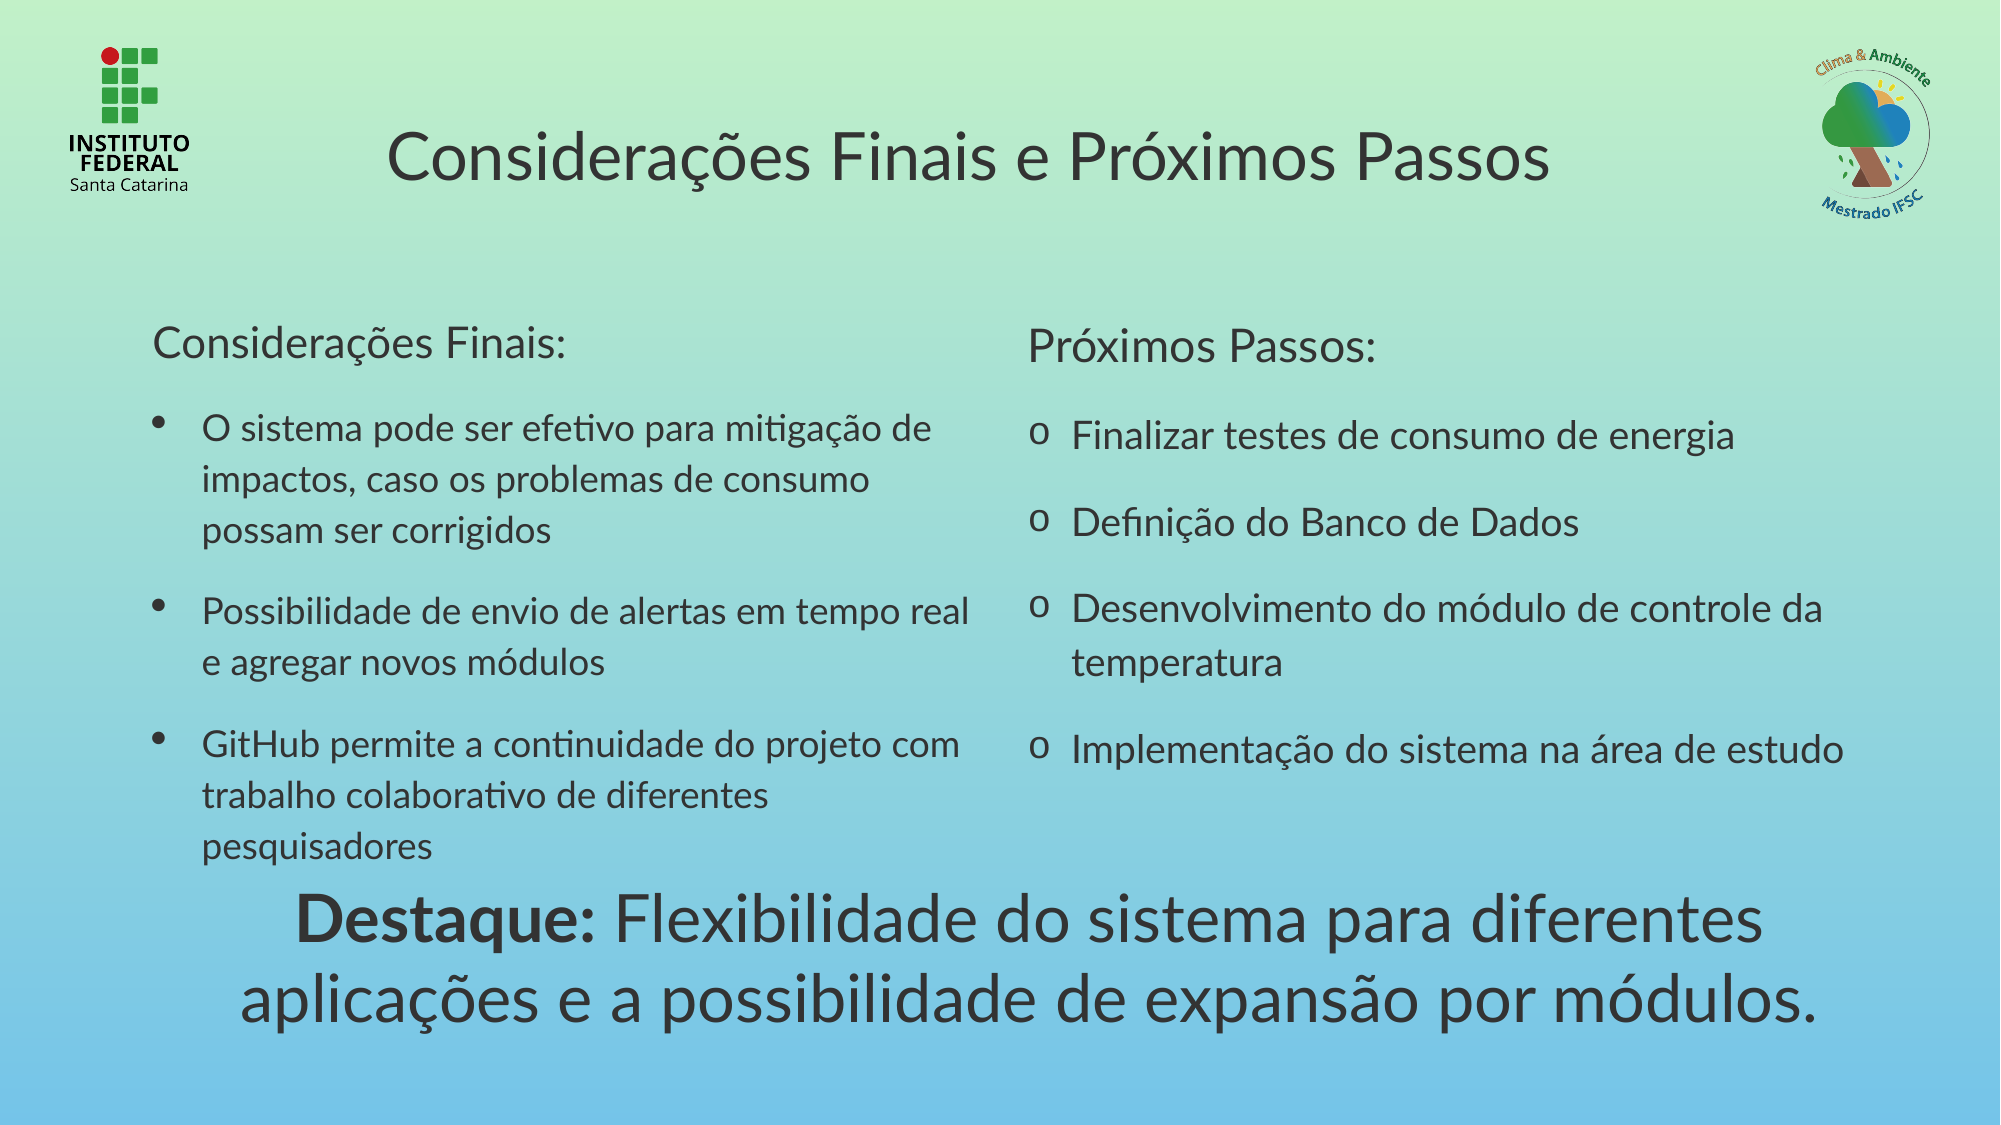

# Considerações Finais e Próximos Passos
Considerações Finais:
O sistema pode ser efetivo para mitigação de impactos, caso os problemas de consumo possam ser corrigidos
Possibilidade de envio de alertas em tempo real e agregar novos módulos
GitHub permite a continuidade do projeto com trabalho colaborativo de diferentes pesquisadores

Próximos Passos:
Finalizar testes de consumo de energia
Definição do Banco de Dados
Desenvolvimento do módulo de controle da temperatura
Implementação do sistema na área de estudo
Destaque: Flexibilidade do sistema para diferentes aplicações e a possibilidade de expansão por módulos.